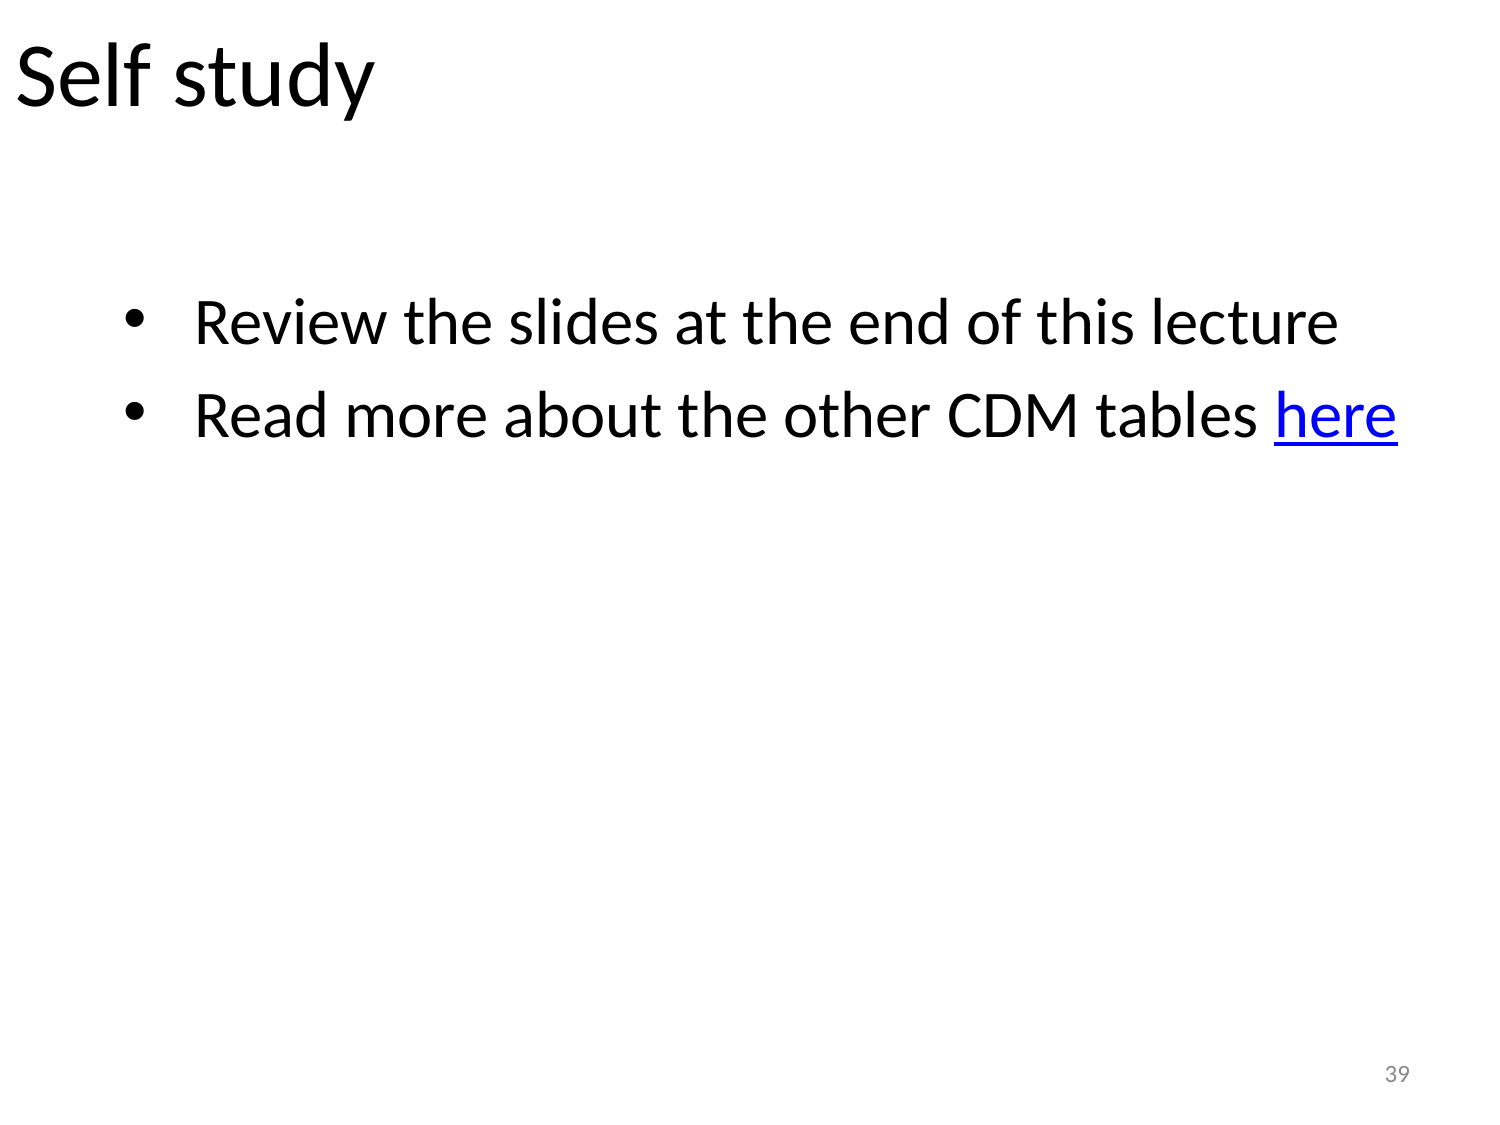

# Self study
Review the slides at the end of this lecture
Read more about the other CDM tables here
39